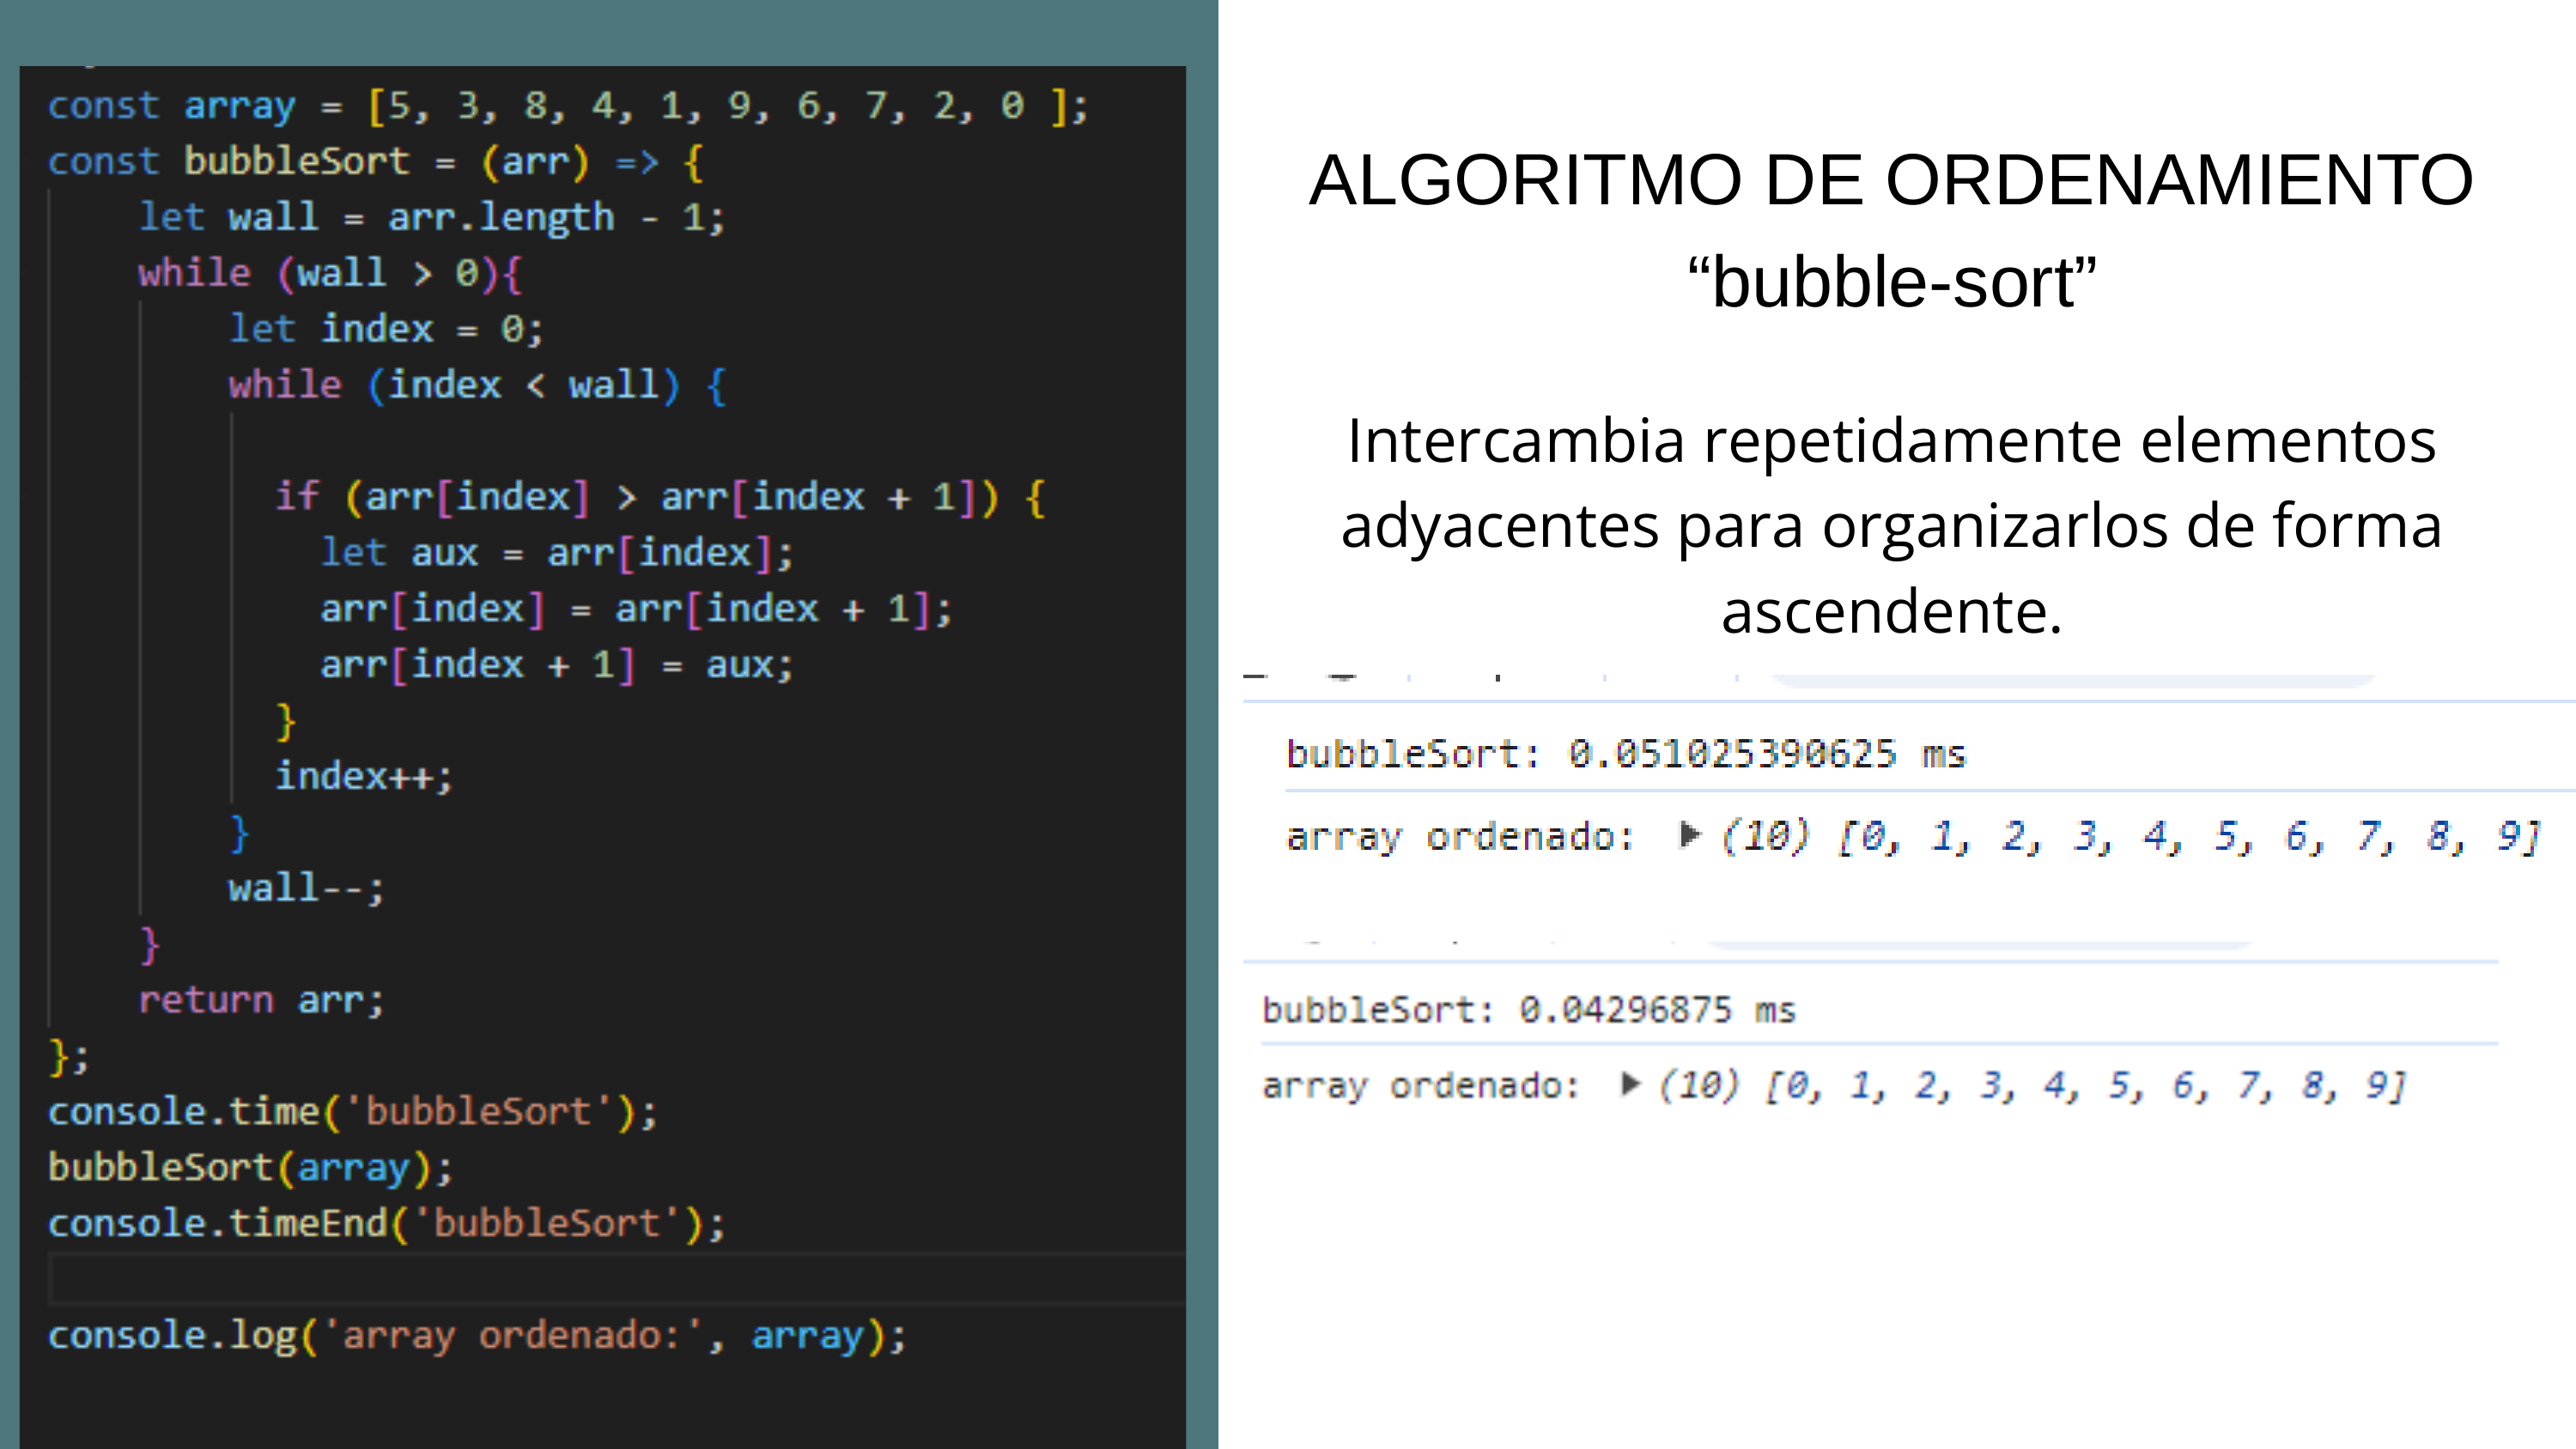

ALGORITMO DE ORDENAMIENTO “bubble-sort”

Intercambia repetidamente elementos adyacentes para organizarlos de forma ascendente.